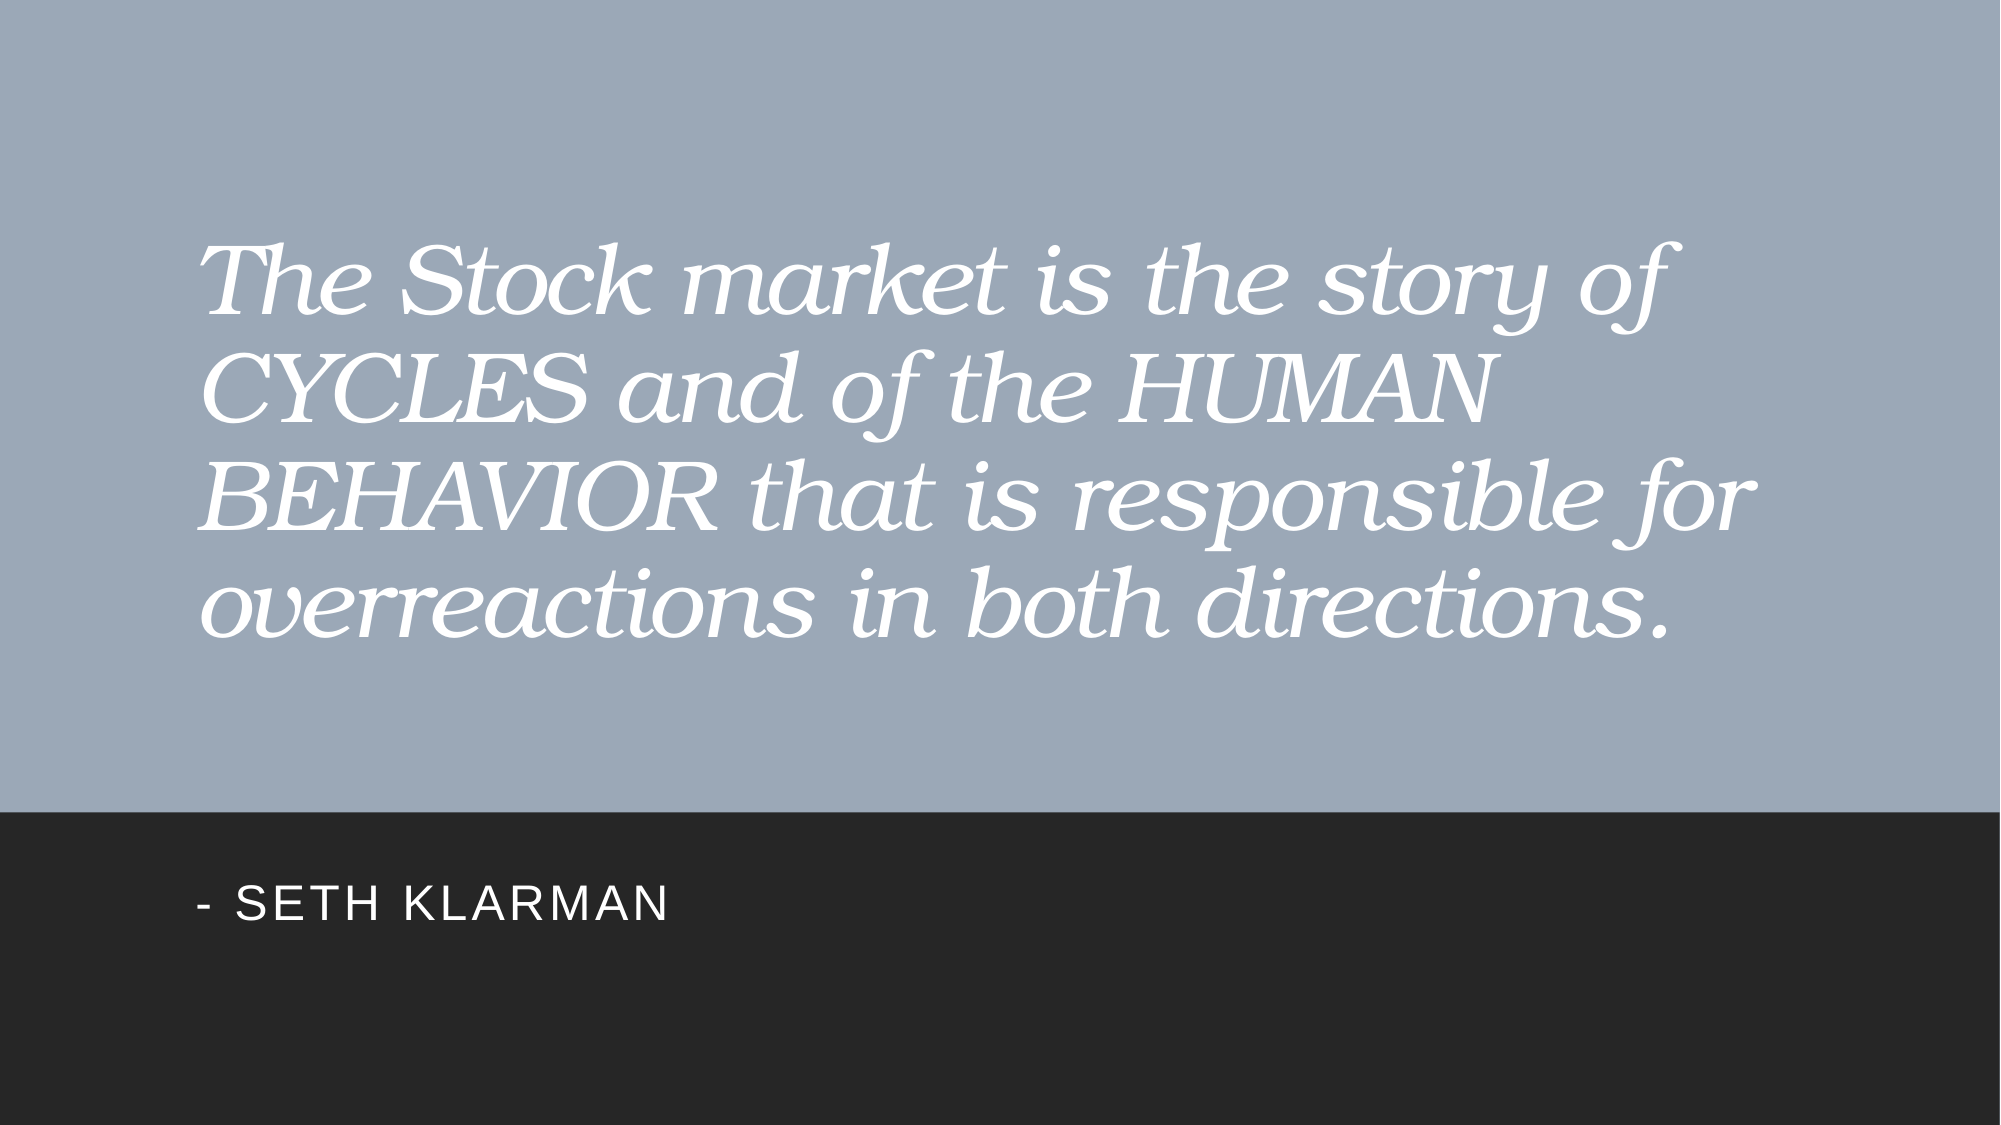

# The Stock market is the story of CYCLES and of the HUMAN BEHAVIOR that is responsible for overreactions in both directions.

- Seth klarman